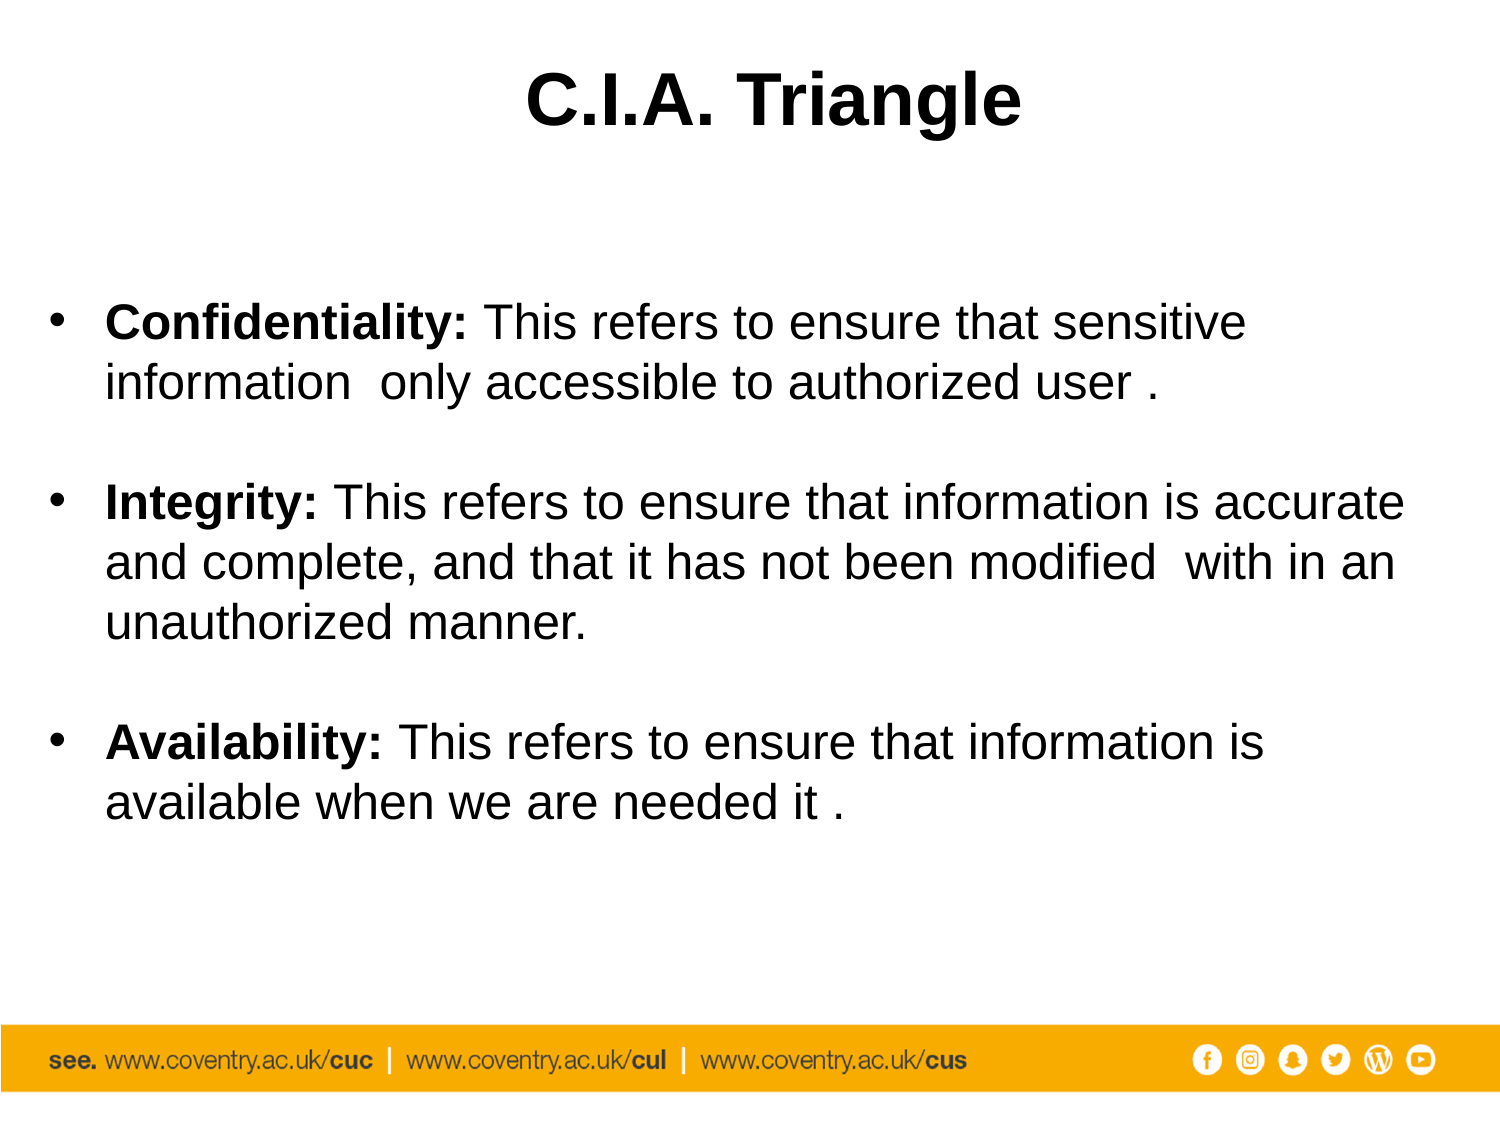

# C.I.A. Triangle

Confidentiality: This refers to ensure that sensitive information  only accessible to authorized user .

Integrity: This refers to ensure that information is accurate and complete, and that it has not been modified  with in an unauthorized manner.

Availability: This refers to ensure that information is available when we are needed it .